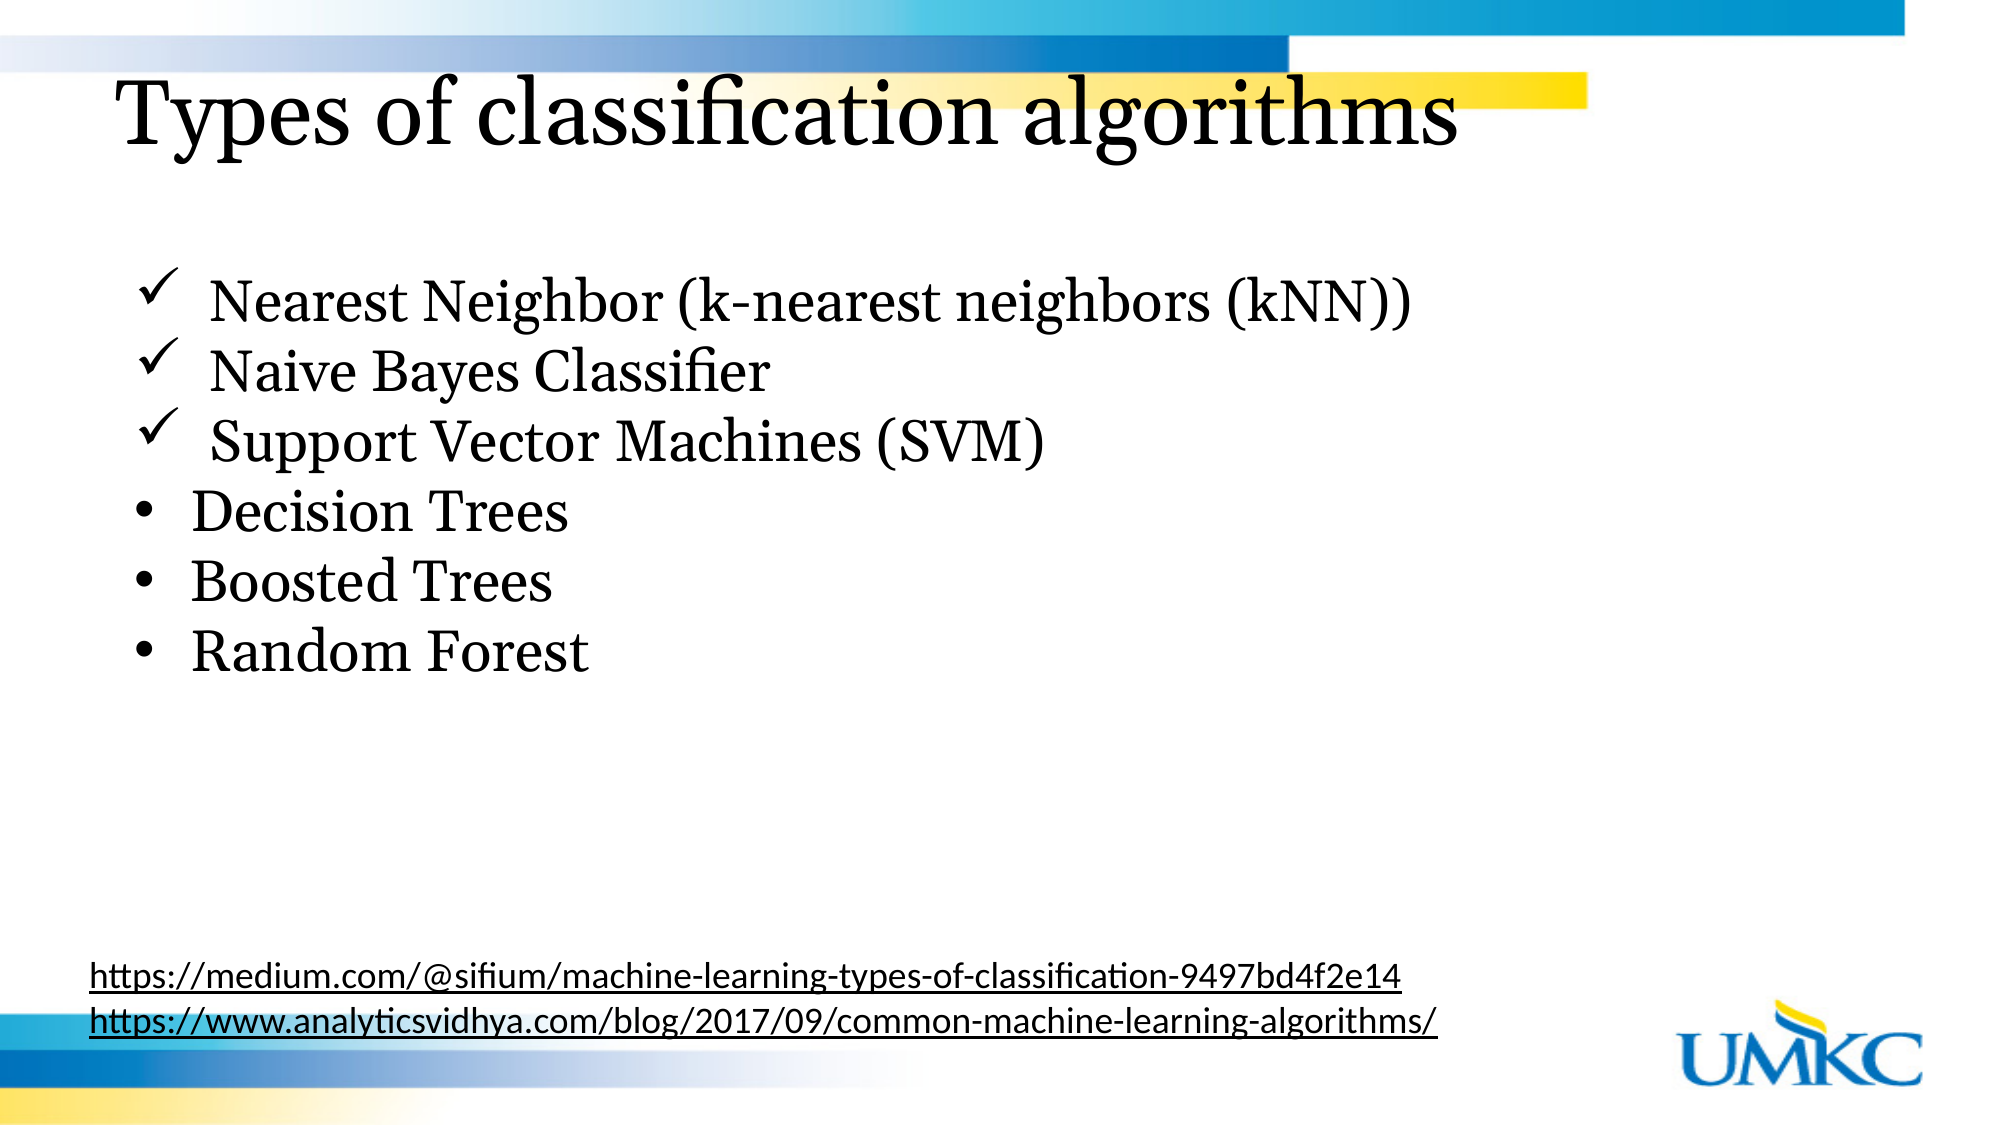

Types of classification algorithms

Nearest Neighbor (k-nearest neighbors (kNN))
Naive Bayes Classifier
Support Vector Machines (SVM)
Decision Trees
Boosted Trees
Random Forest
https://medium.com/@sifium/machine-learning-types-of-classification-9497bd4f2e14
https://www.analyticsvidhya.com/blog/2017/09/common-machine-learning-algorithms/